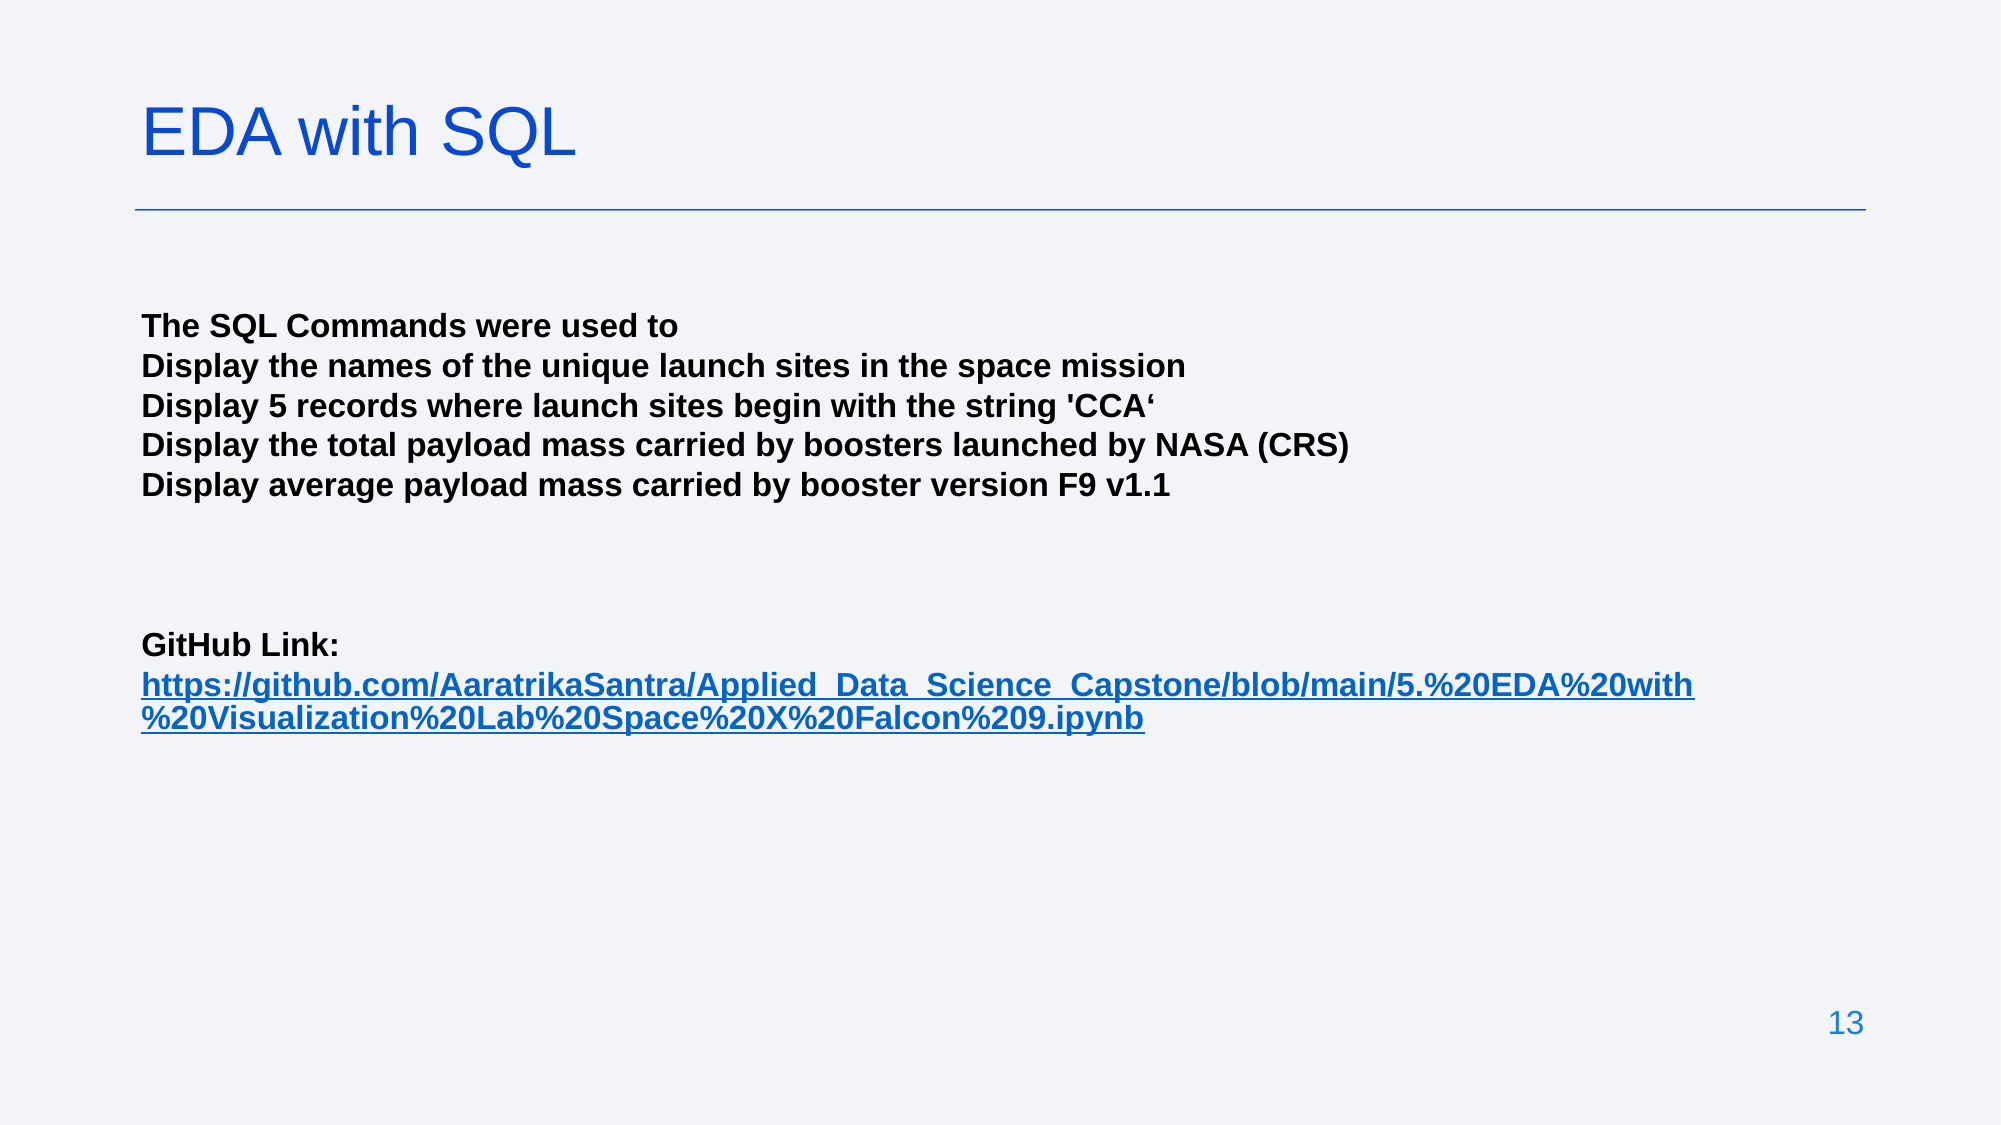

EDA with SQL
The SQL Commands were used to
Display the names of the unique launch sites in the space mission
Display 5 records where launch sites begin with the string 'CCA‘
Display the total payload mass carried by boosters launched by NASA (CRS)
Display average payload mass carried by booster version F9 v1.1

GitHub Link: https://github.com/AaratrikaSantra/Applied_Data_Science_Capstone/blob/main/5.%20EDA%20with%20Visualization%20Lab%20Space%20X%20Falcon%209.ipynb

13